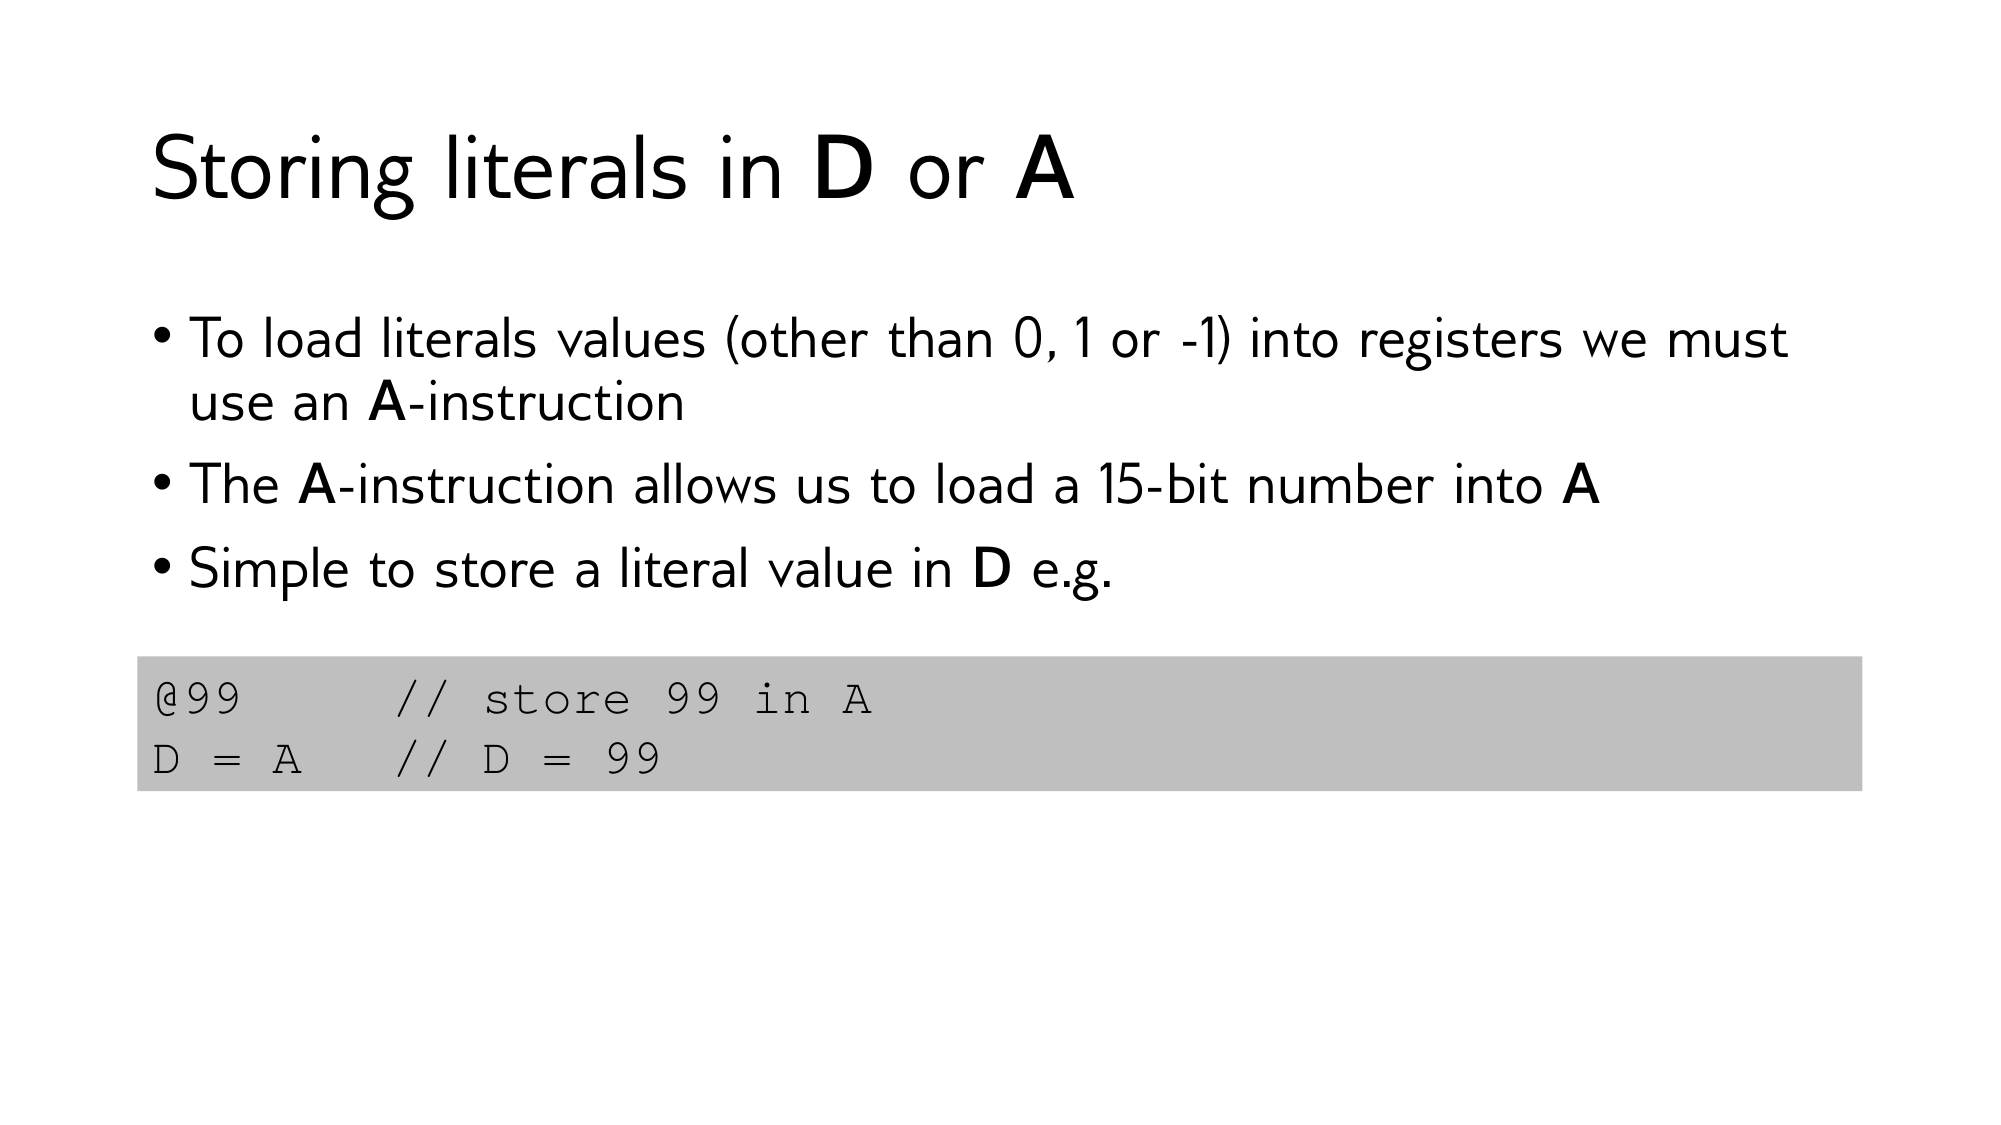

# Storing literals in D or A
To load literals values (other than 0, 1 or -1) into registers we must use an A-instruction
The A-instruction allows us to load a 15-bit number into A
Simple to store a literal value in D e.g.

@99     // store 99 in A
D = A   // D = 99